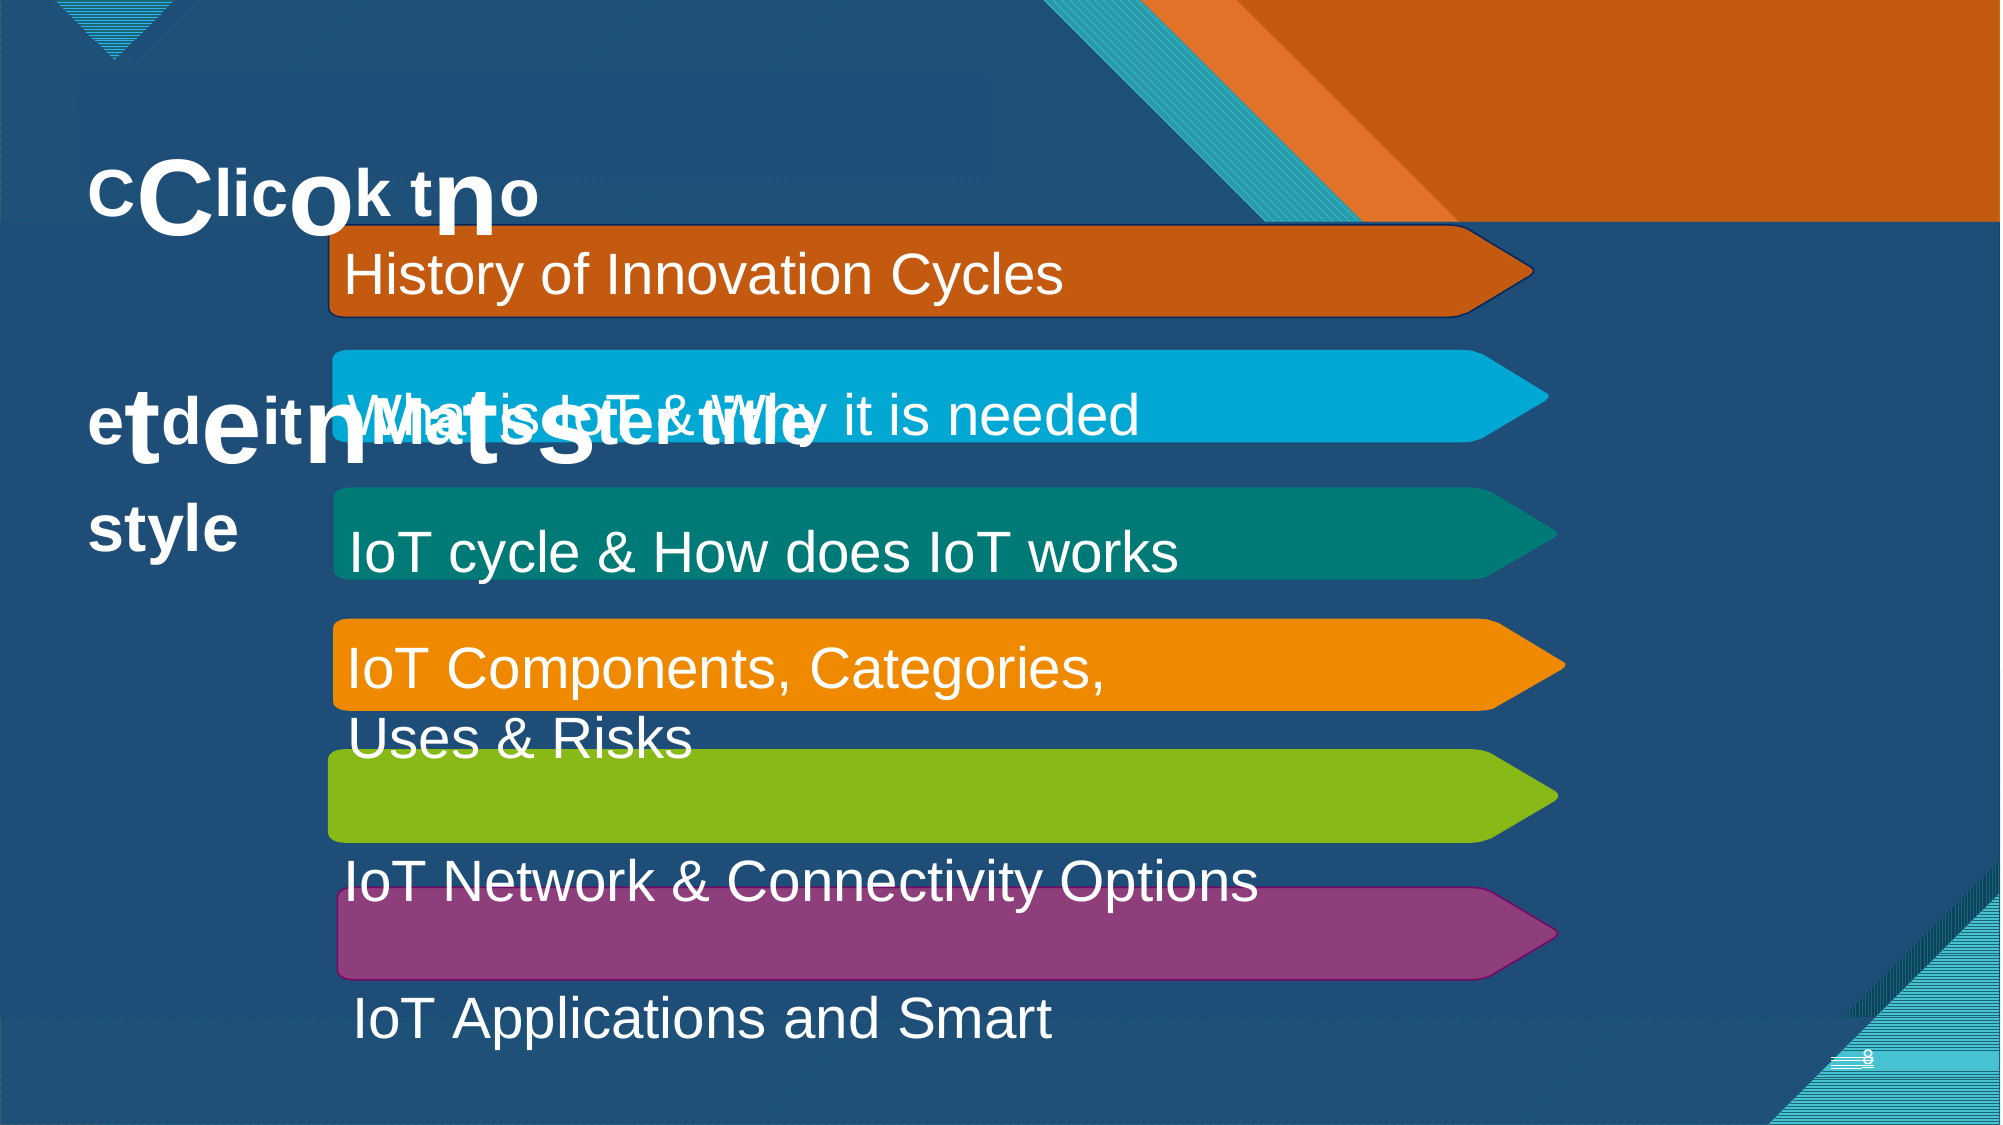

# CClicok tno etdeitnMatsster title style

History of Innovation Cycles
What is IoT & Why it is needed  IoT cycle & How does IoT works
IoT Components, Categories, Uses & Risks
IoT Network & Connectivity Options  IoT Applications and Smart Solutions
      8